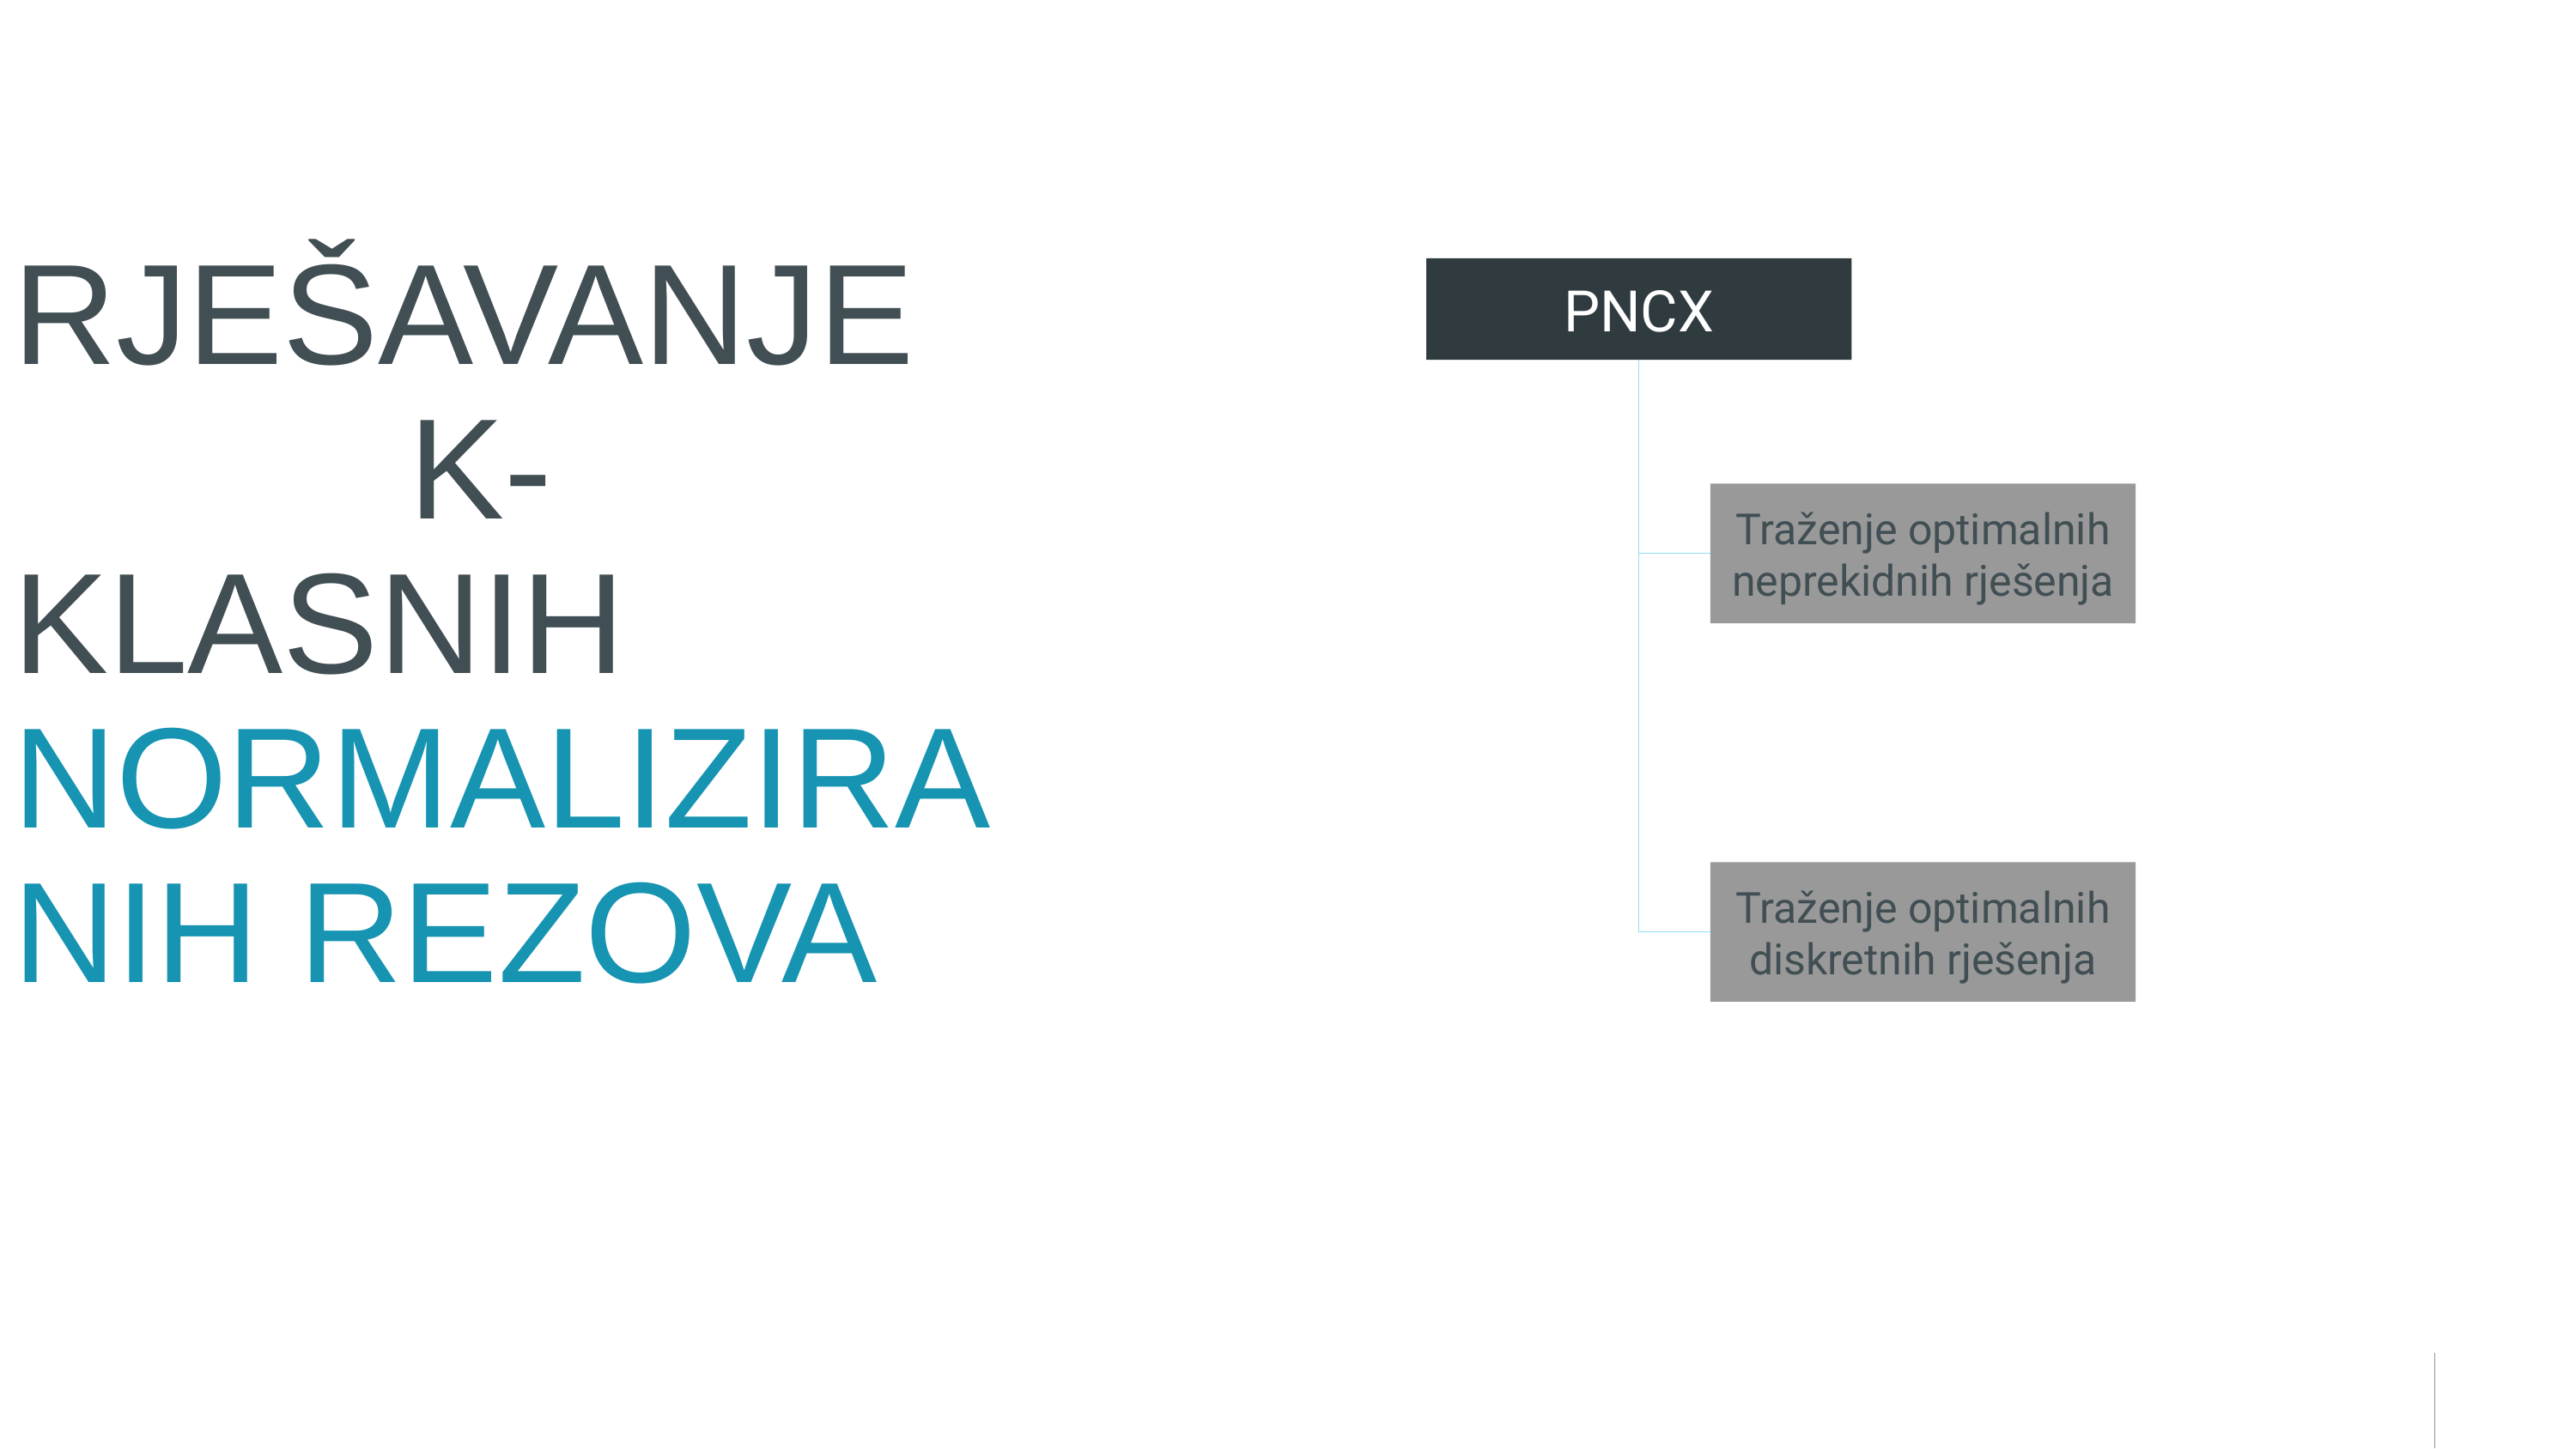

PNCX
# RJEŠAVANJE              K-KLASNIH NORMALIZIRANIH REZOVA
Traženje optimalnih neprekidnih rješenja
Traženje optimalnih diskretnih rješenja